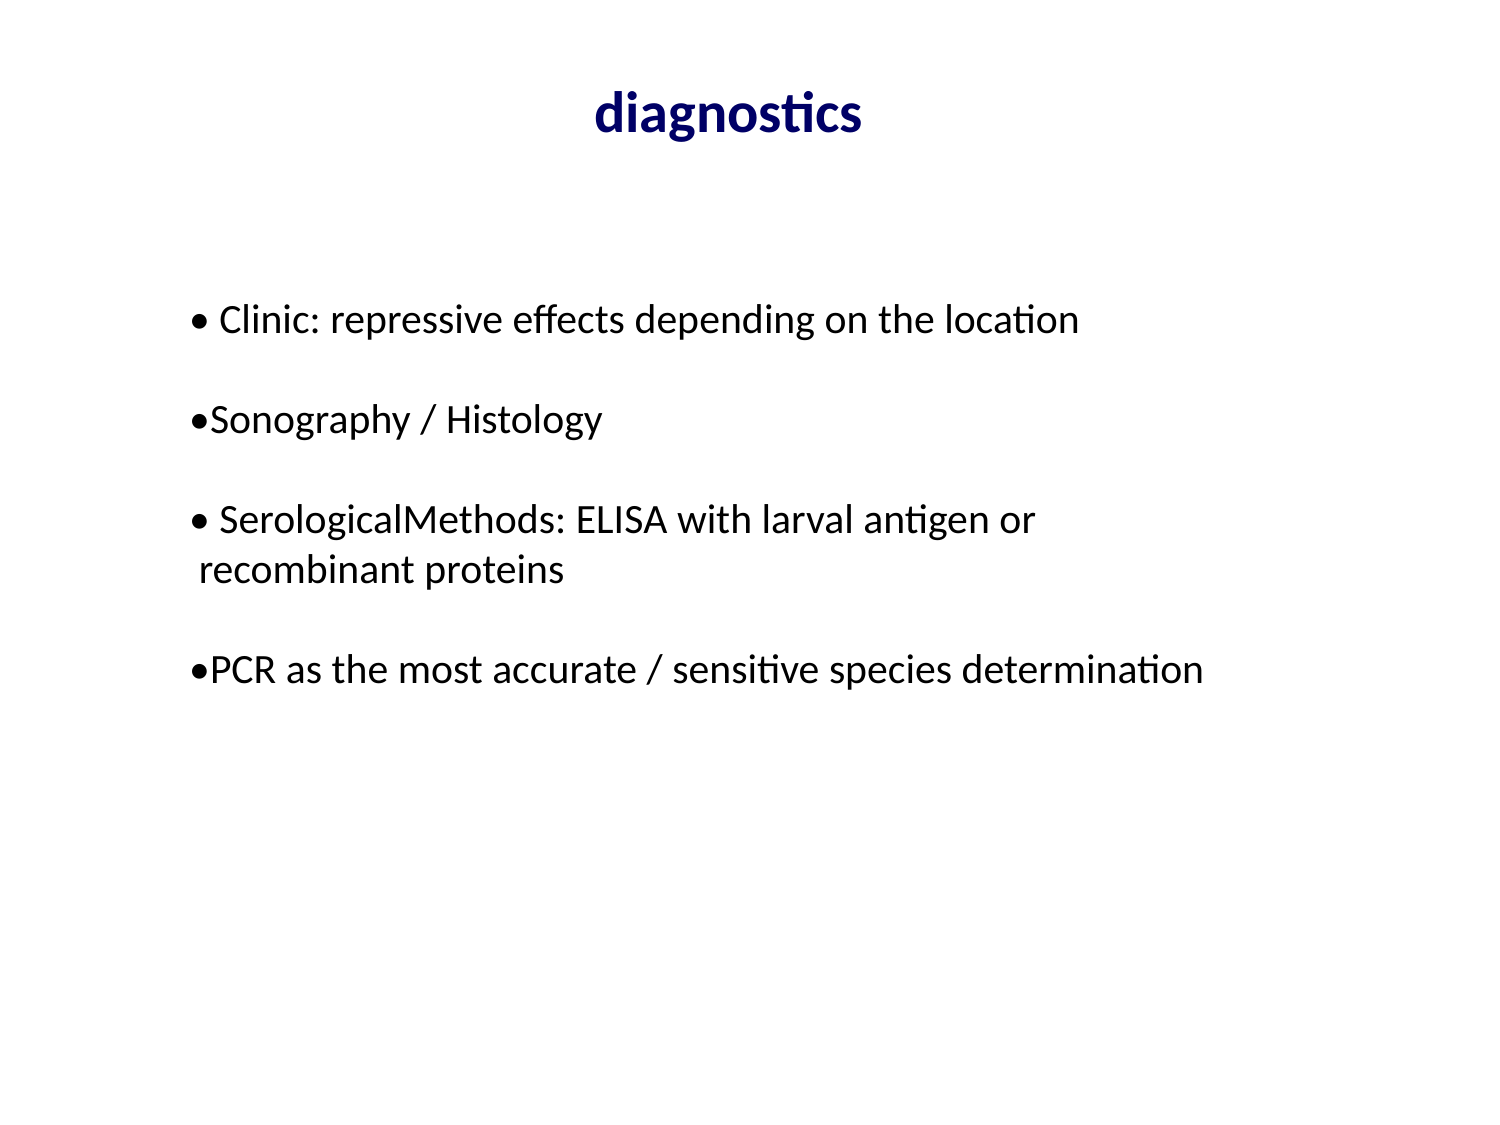

diagnostics

• Clinic: repressive effects depending on the location

•Sonography / Histology

• SerologicalMethods: ELISA with larval antigen or
 recombinant proteins

•PCR as the most accurate / sensitive species determination